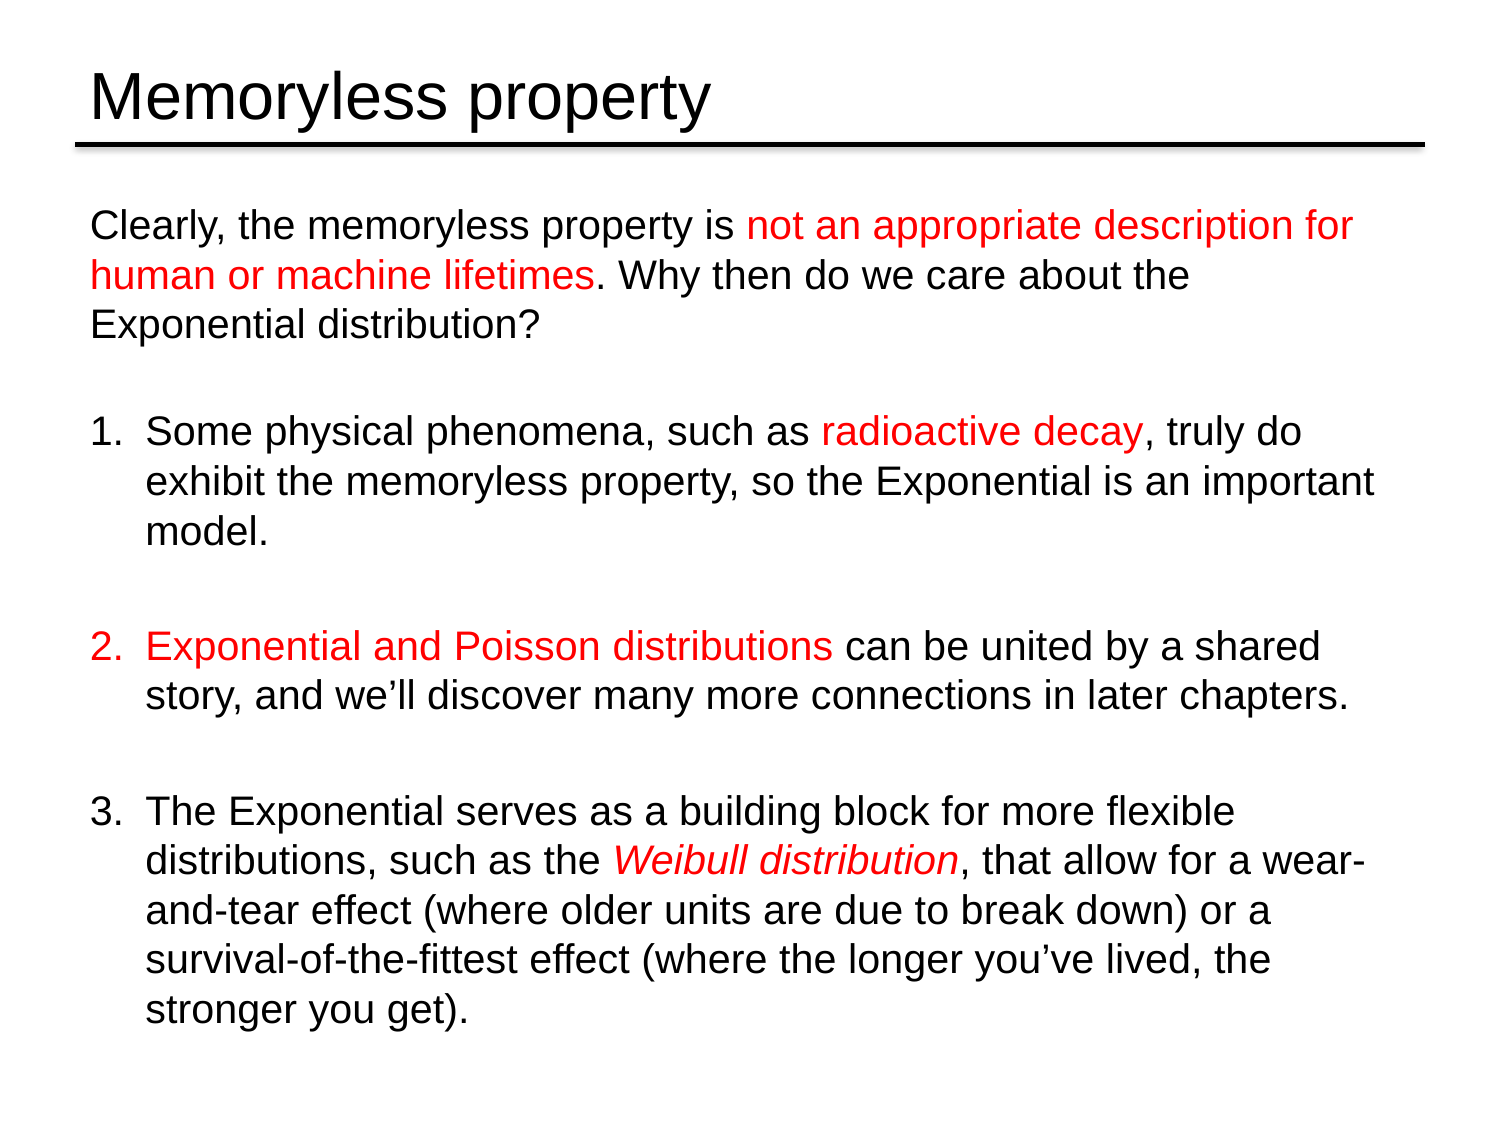

# Memoryless property
Clearly, the memoryless property is not an appropriate description for human or machine lifetimes. Why then do we care about the Exponential distribution?
Some physical phenomena, such as radioactive decay, truly do exhibit the memoryless property, so the Exponential is an important model.

Exponential and Poisson distributions can be united by a shared story, and we’ll discover many more connections in later chapters.

The Exponential serves as a building block for more flexible distributions, such as the Weibull distribution, that allow for a wear-and-tear effect (where older units are due to break down) or a survival-of-the-fittest effect (where the longer you’ve lived, the stronger you get).